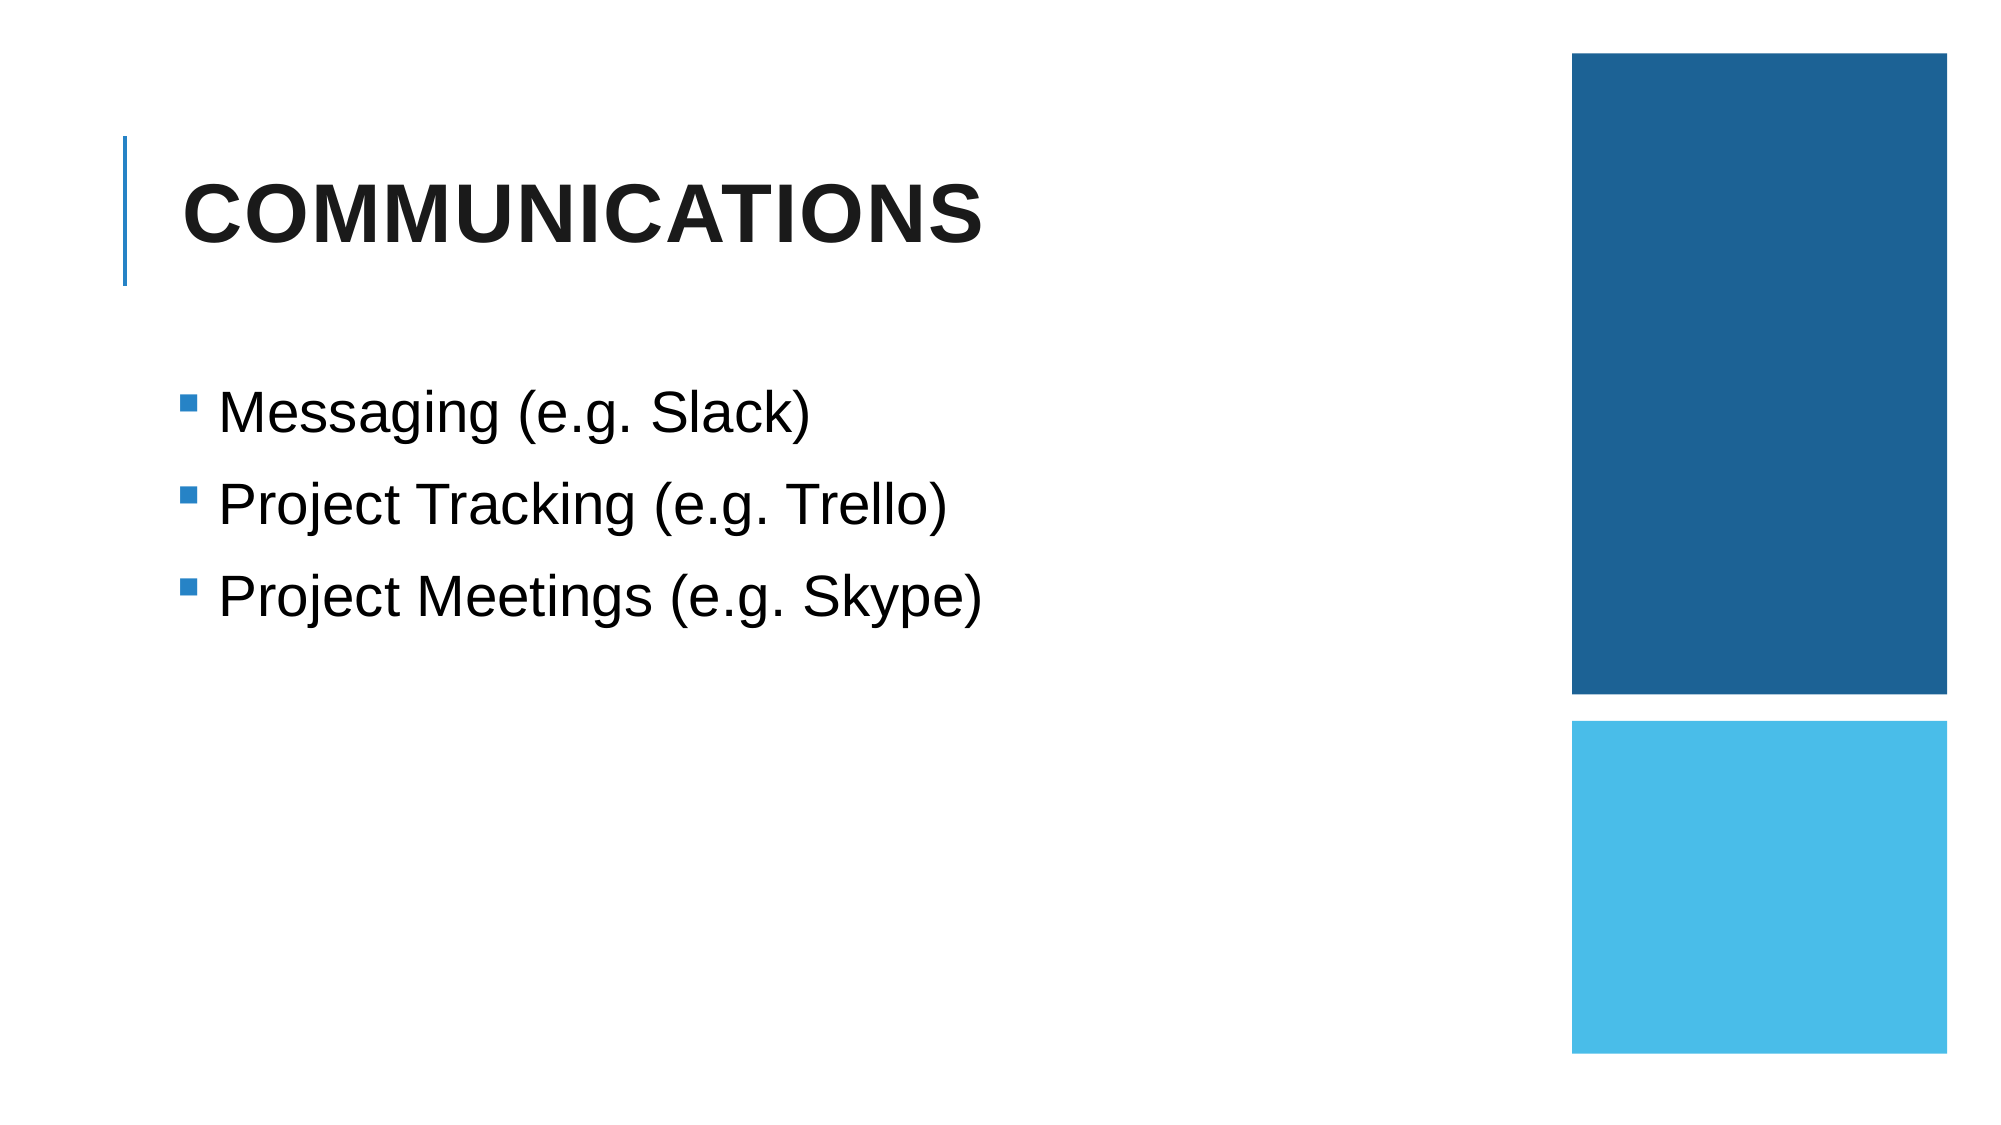

# Communications
 Messaging (e.g. Slack)
 Project Tracking (e.g. Trello)
 Project Meetings (e.g. Skype)